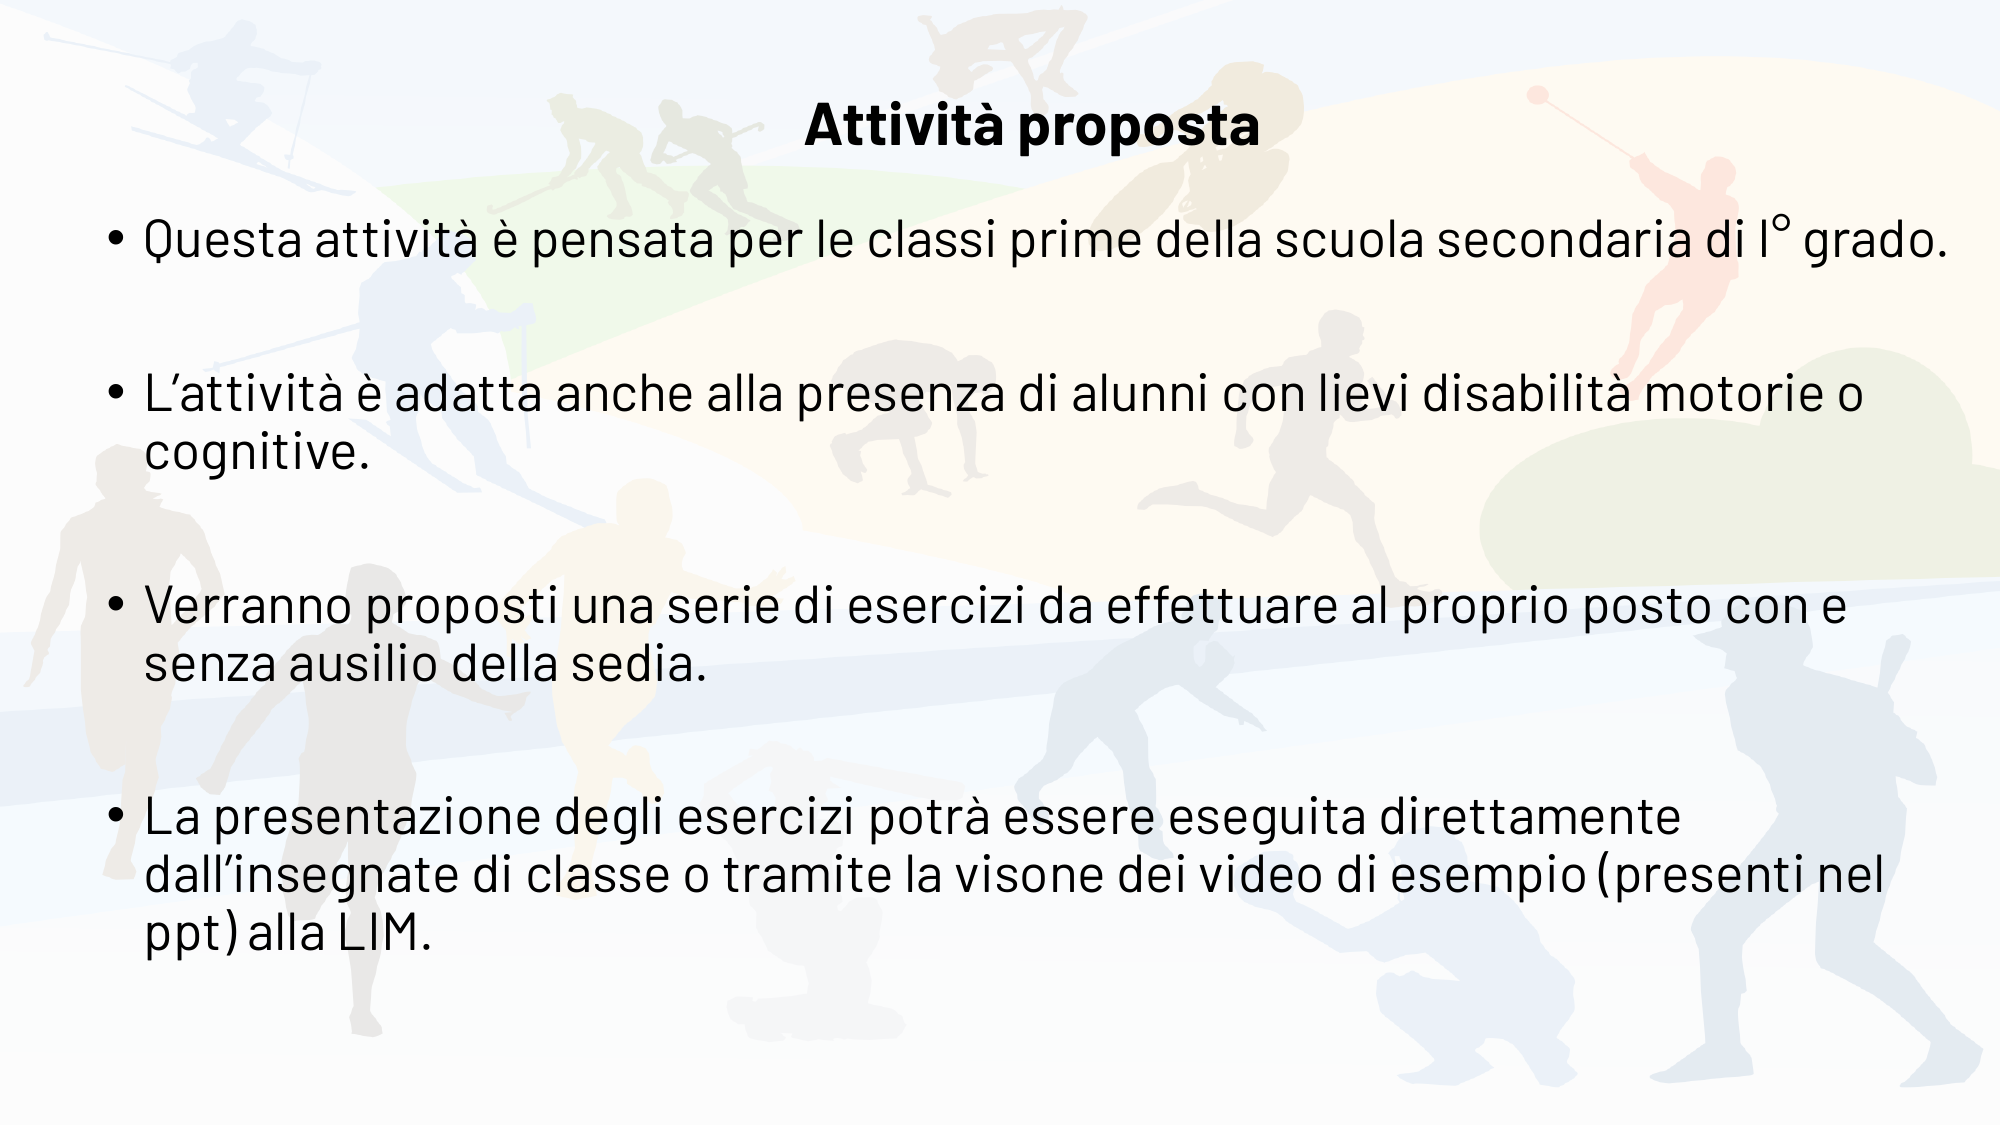

# Attività proposta
Questa attività è pensata per le classi prime della scuola secondaria di I° grado.

L’attività è adatta anche alla presenza di alunni con lievi disabilità motorie o cognitive.

Verranno proposti una serie di esercizi da effettuare al proprio posto con e senza ausilio della sedia.

La presentazione degli esercizi potrà essere eseguita direttamente dall’insegnate di classe o tramite la visone dei video di esempio (presenti nel ppt) alla LIM.